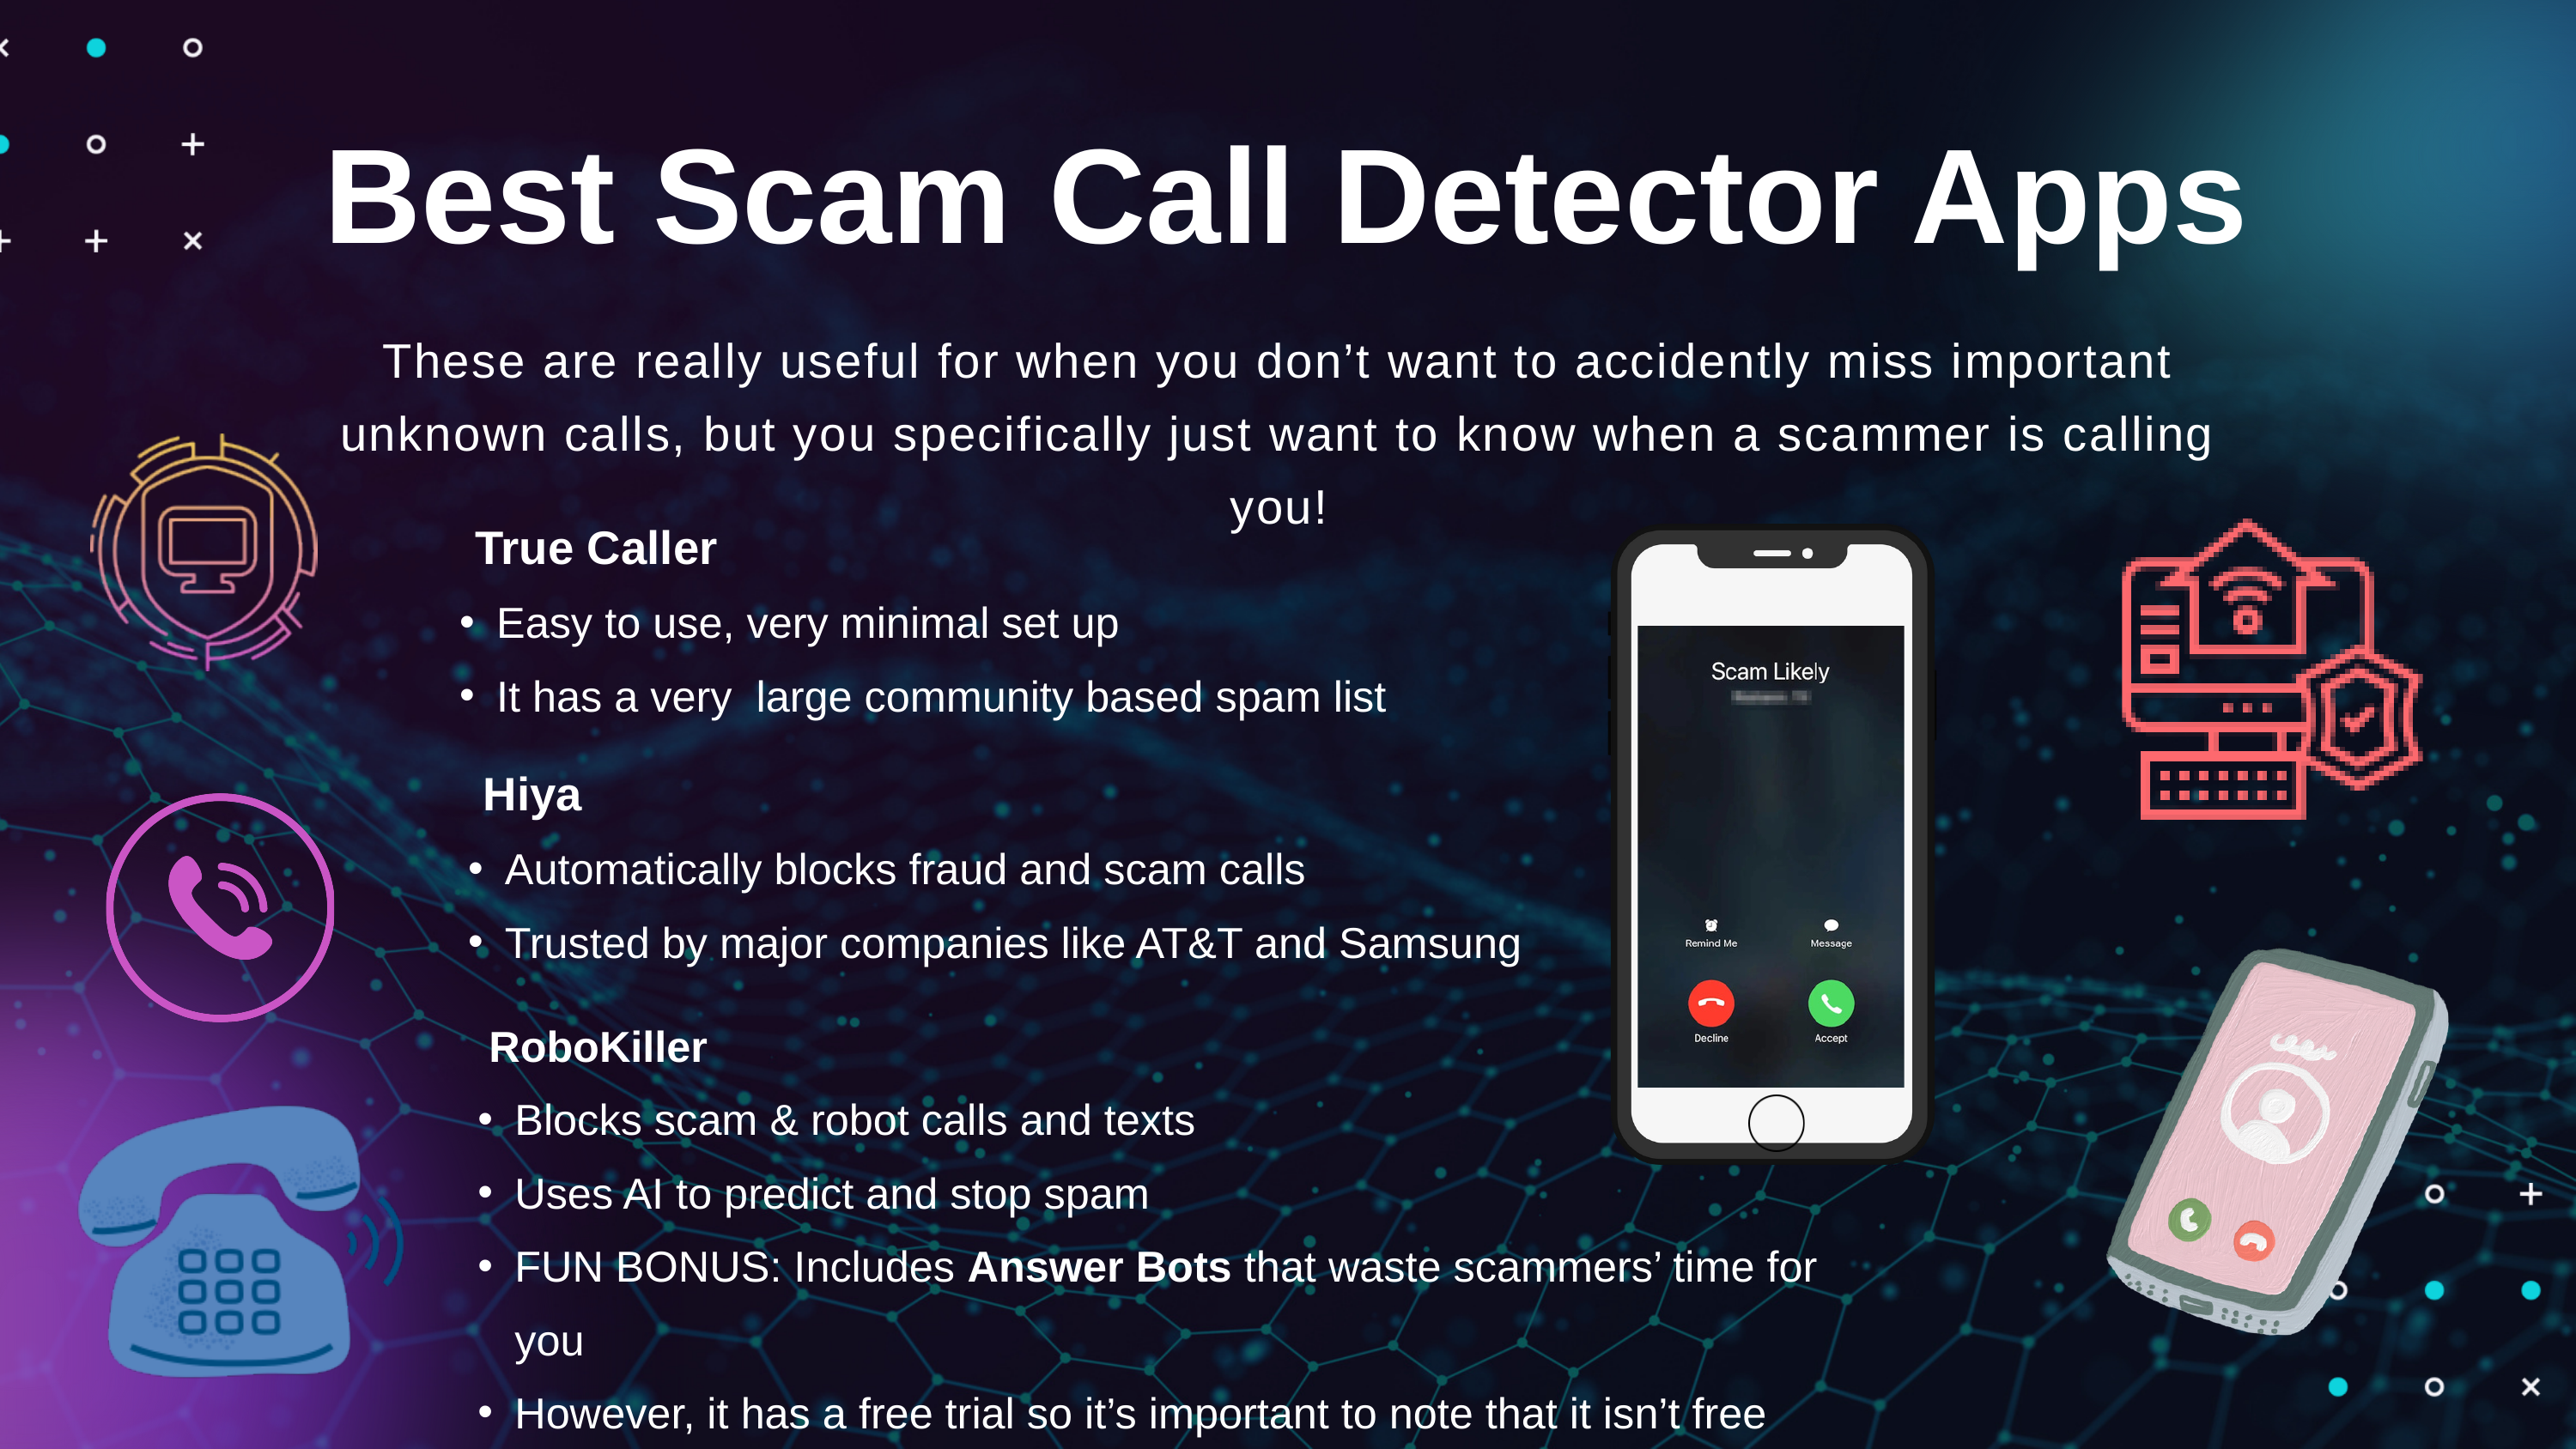

Best Scam Call Detector Apps
These are really useful for when you don’t want to accidently miss important unknown calls, but you specifically just want to know when a scammer is calling you!

    True Caller
Easy to use, very minimal set up
It has a very  large community based spam list

    Hiya
Automatically blocks fraud and scam calls
Trusted by major companies like AT&T and Samsung

    RoboKiller
Blocks scam & robot calls and texts
Uses AI to predict and stop spam
FUN BONUS: Includes Answer Bots that waste scammers’ time for you
However, it has a free trial so it’s important to note that it isn’t free